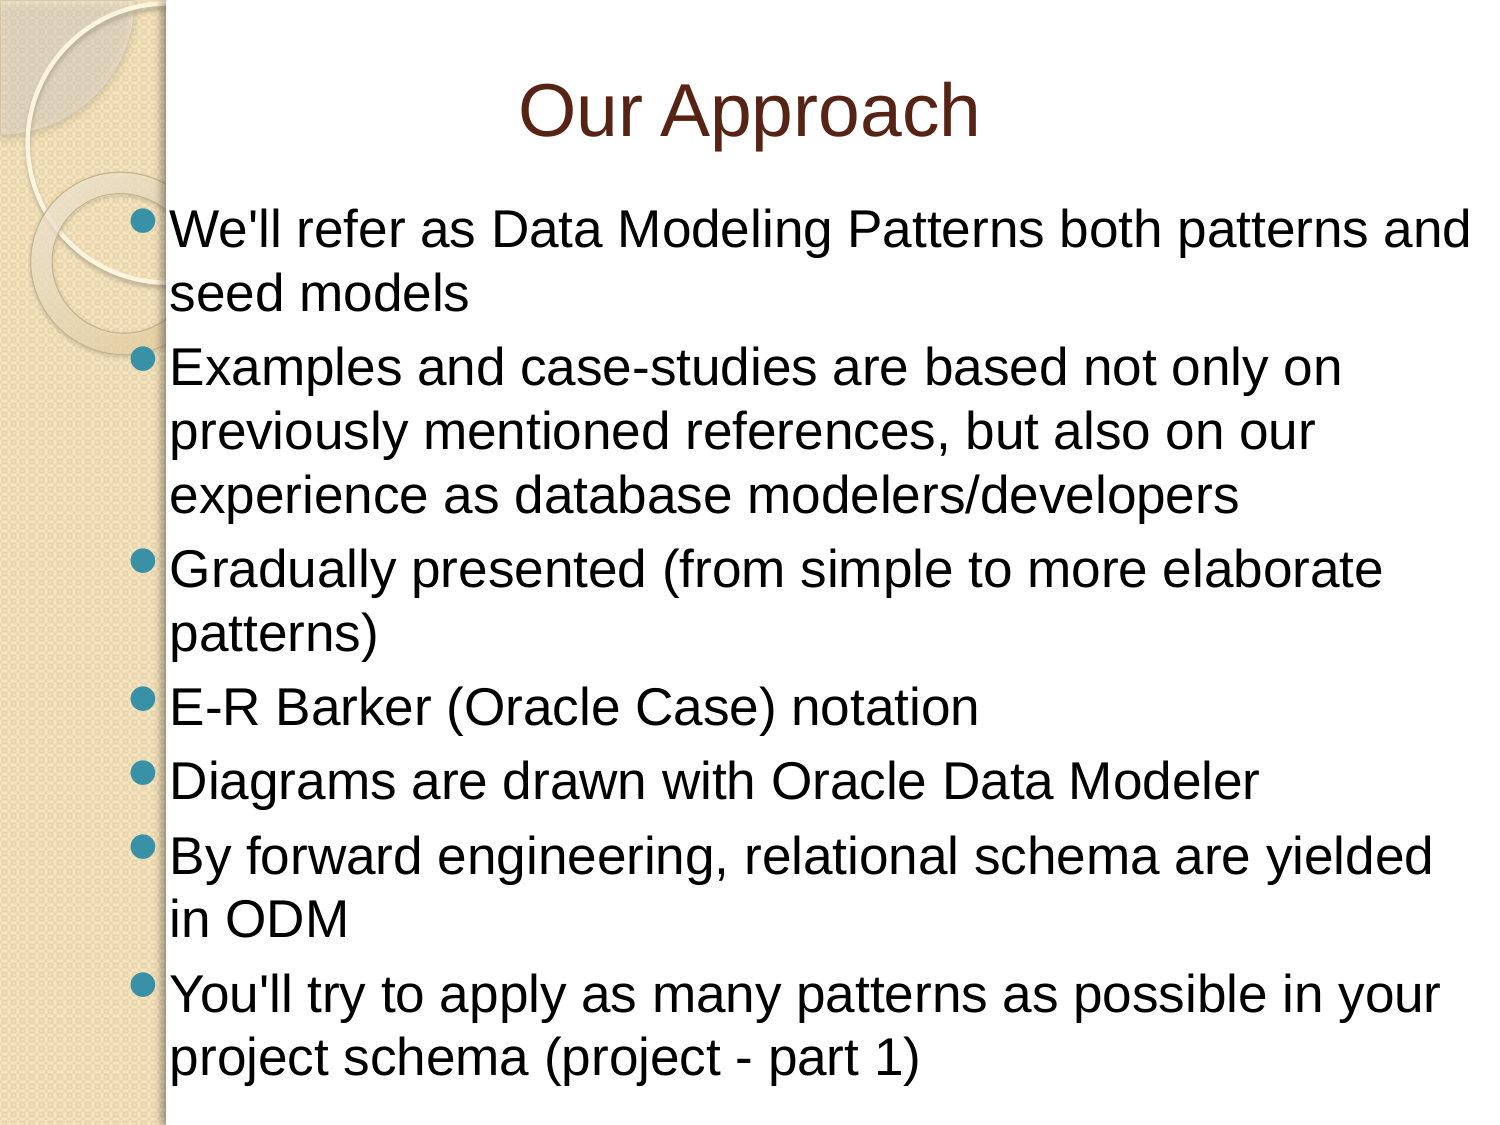

# Our Approach
We'll refer as Data Modeling Patterns both patterns and seed models
Examples and case-studies are based not only on previously mentioned references, but also on our experience as database modelers/developers
Gradually presented (from simple to more elaborate patterns)
E-R Barker (Oracle Case) notation
Diagrams are drawn with Oracle Data Modeler
By forward engineering, relational schema are yielded in ODM
You'll try to apply as many patterns as possible in your project schema (project - part 1)